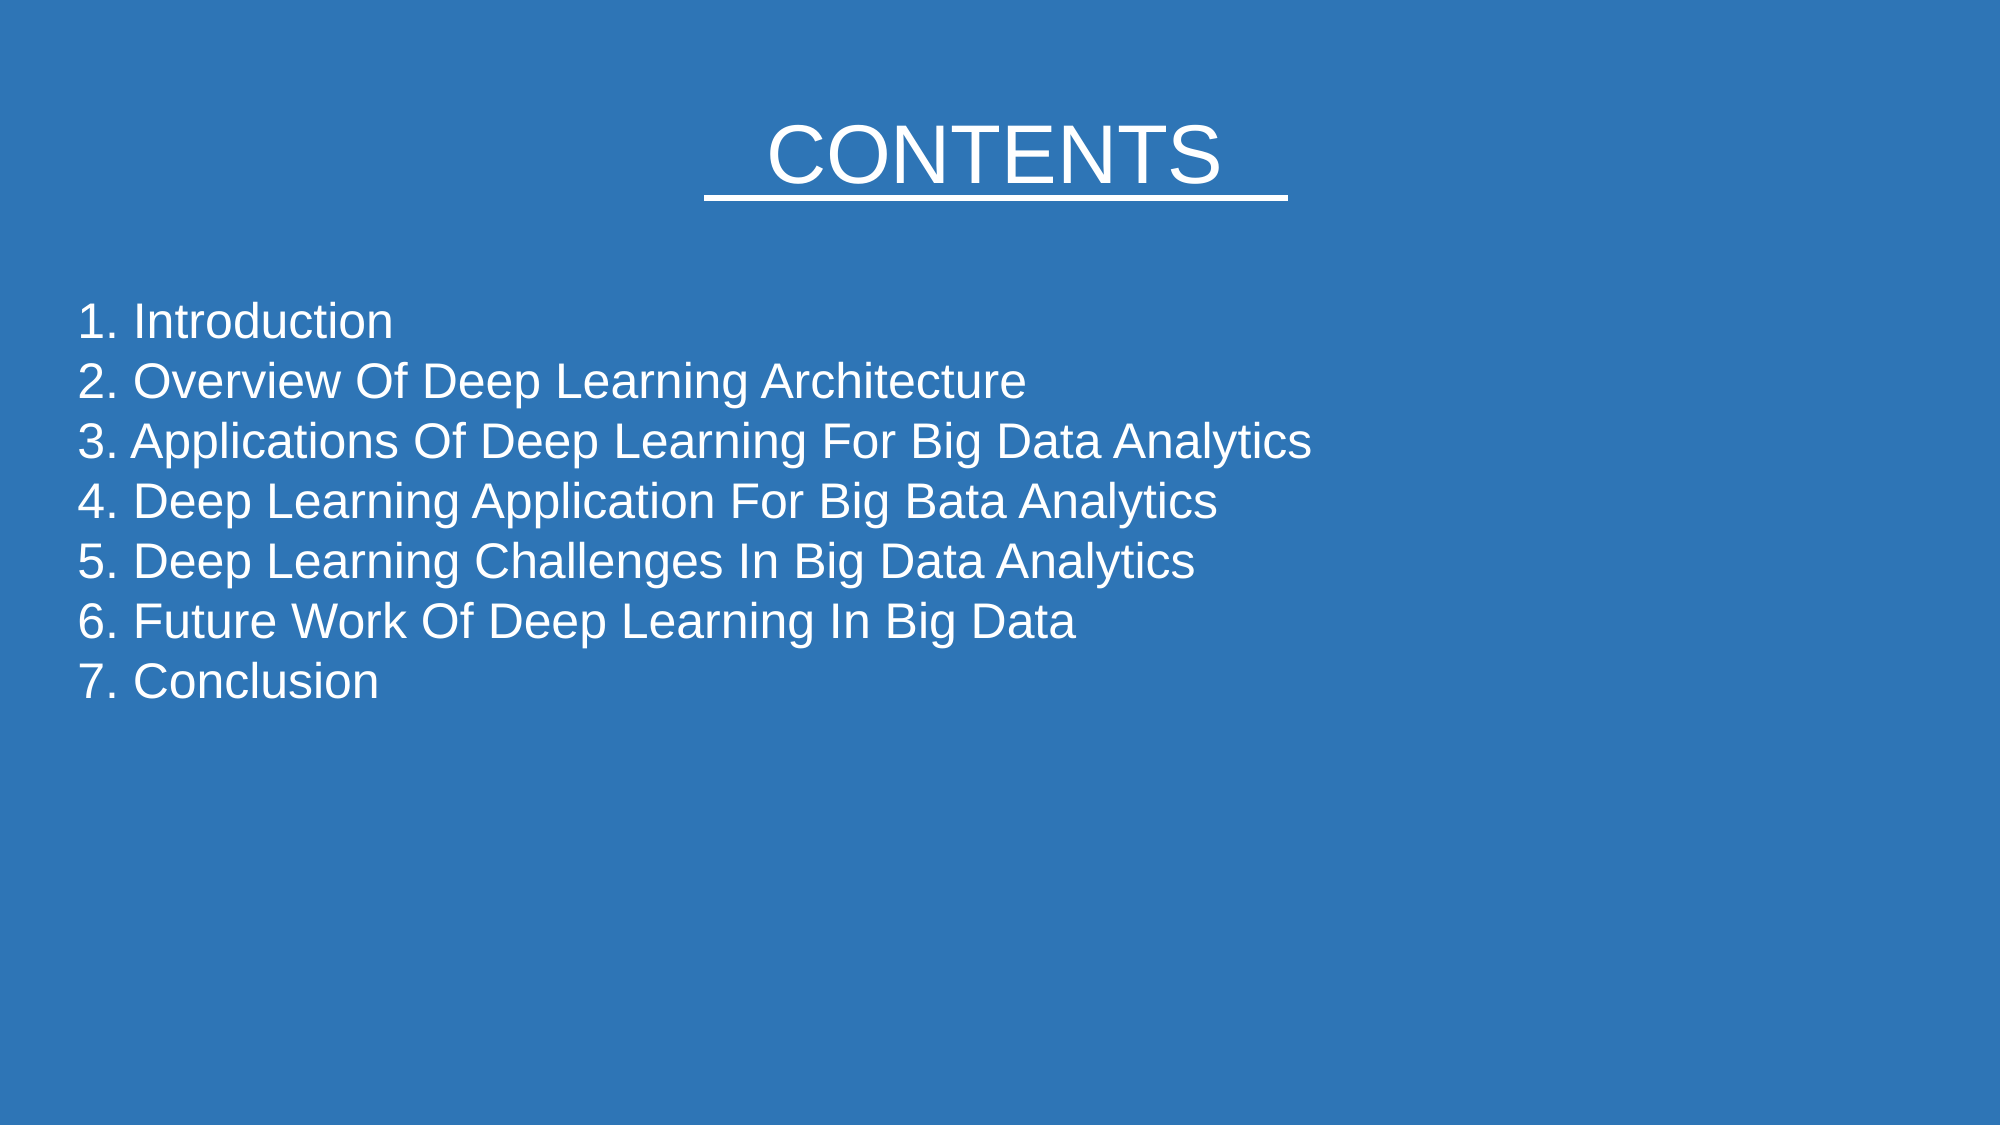

CONTENTS
1. Introduction
2. Overview Of Deep Learning Architecture
3. Applications Of Deep Learning For Big Data Analytics
4. Deep Learning Application For Big Bata Analytics
5. Deep Learning Challenges In Big Data Analytics
6. Future Work Of Deep Learning In Big Data
7. Conclusion